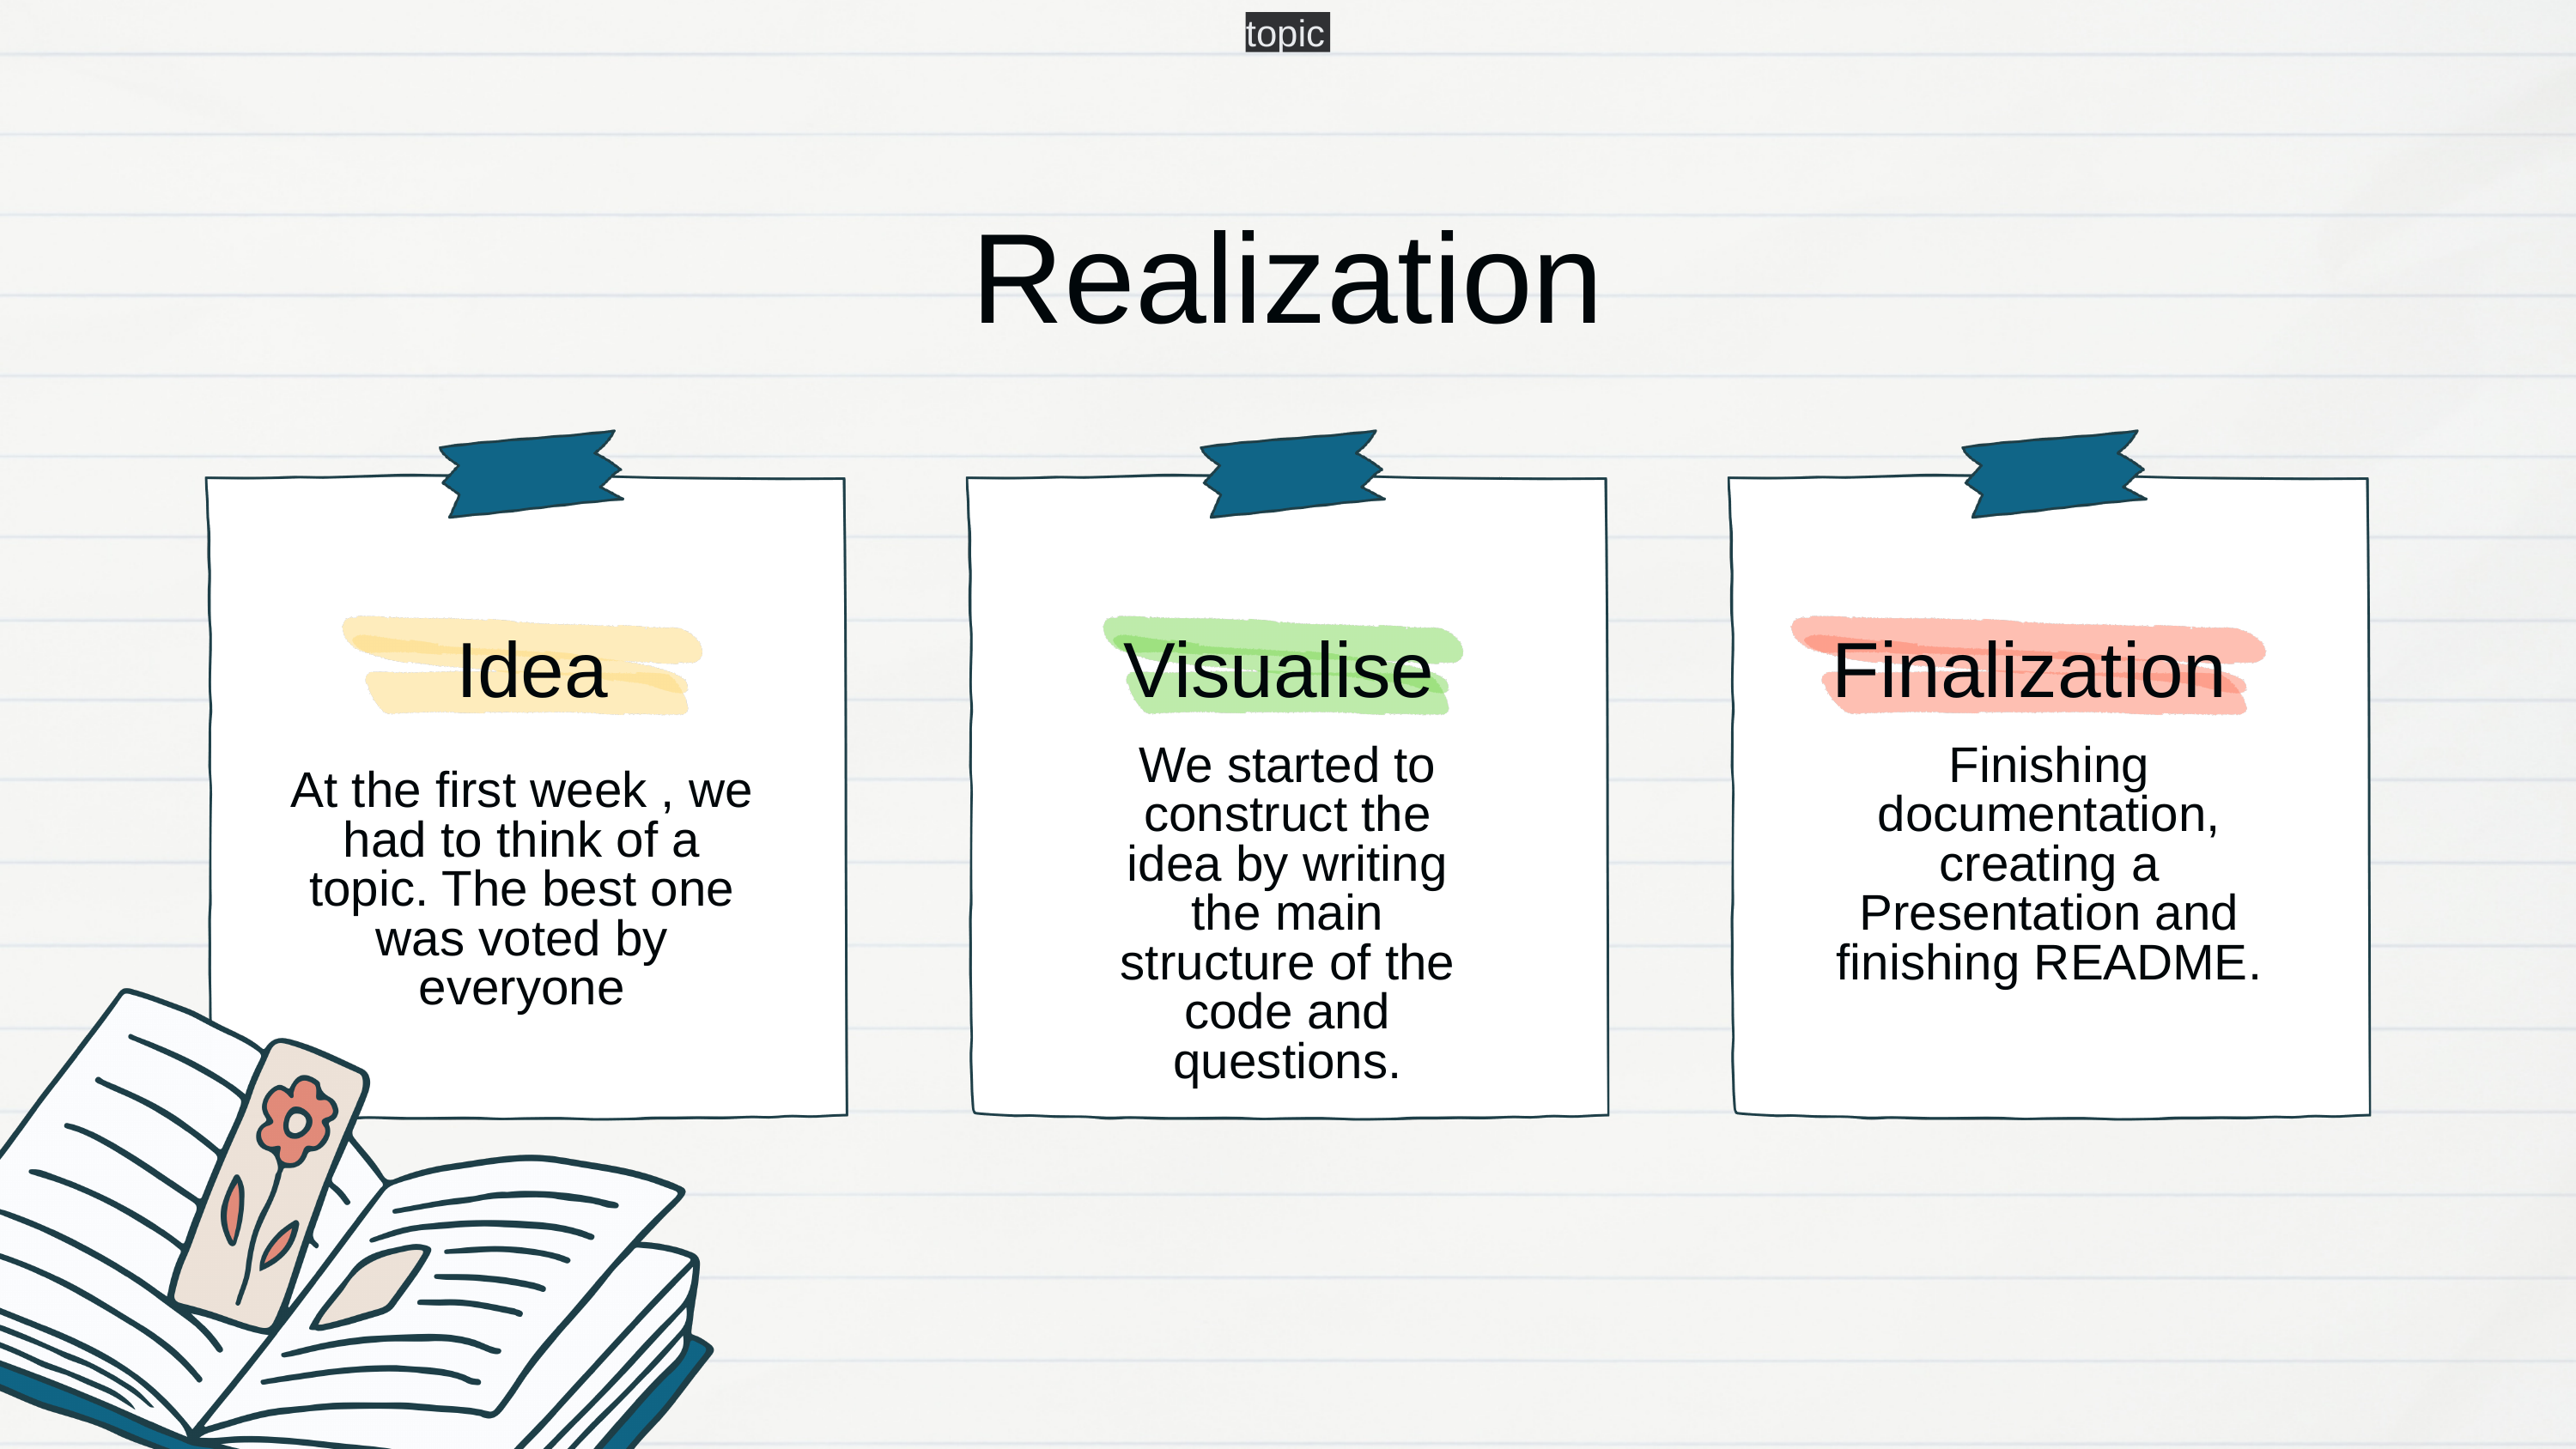

topic
Realization

Idea
Visualise
Finalization

Finishing documentation, creating a Presentation and finishing README.
We started to construct the idea by writing the main structure of the code and questions.
At the first week , we had to think of a topic. The best one was voted by everyone